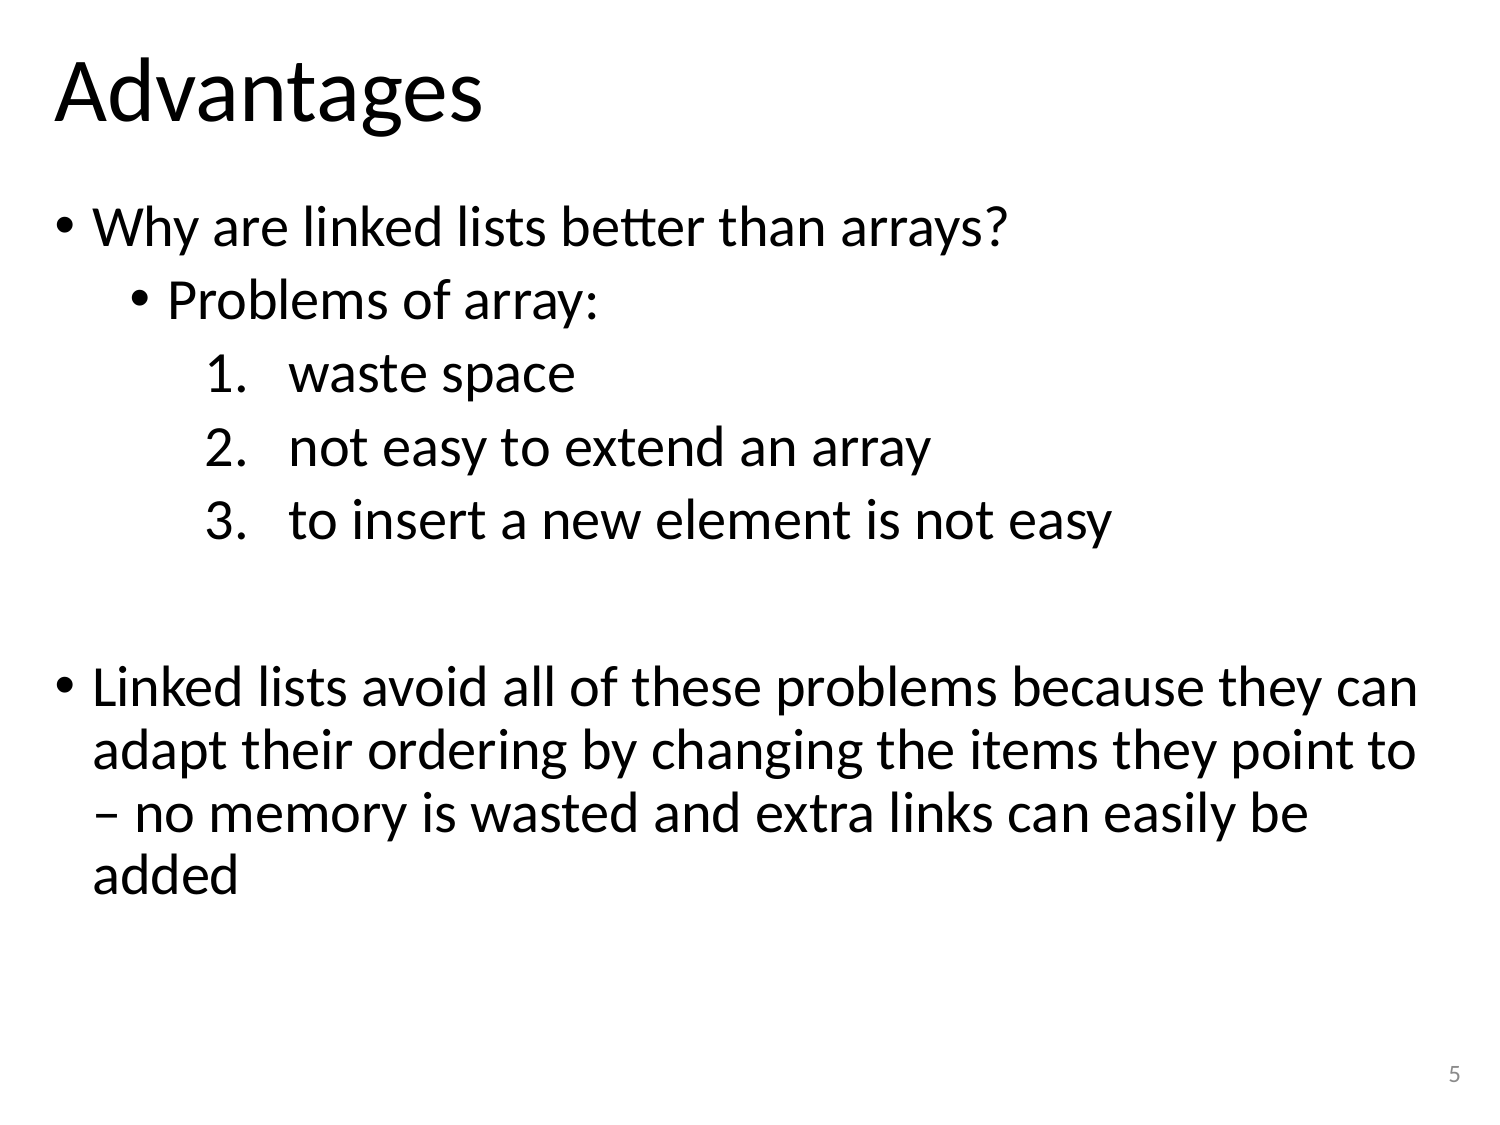

# Advantages
Why are linked lists better than arrays?
Problems of array:
waste space
not easy to extend an array
to insert a new element is not easy

Linked lists avoid all of these problems because they can adapt their ordering by changing the items they point to – no memory is wasted and extra links can easily be added
5